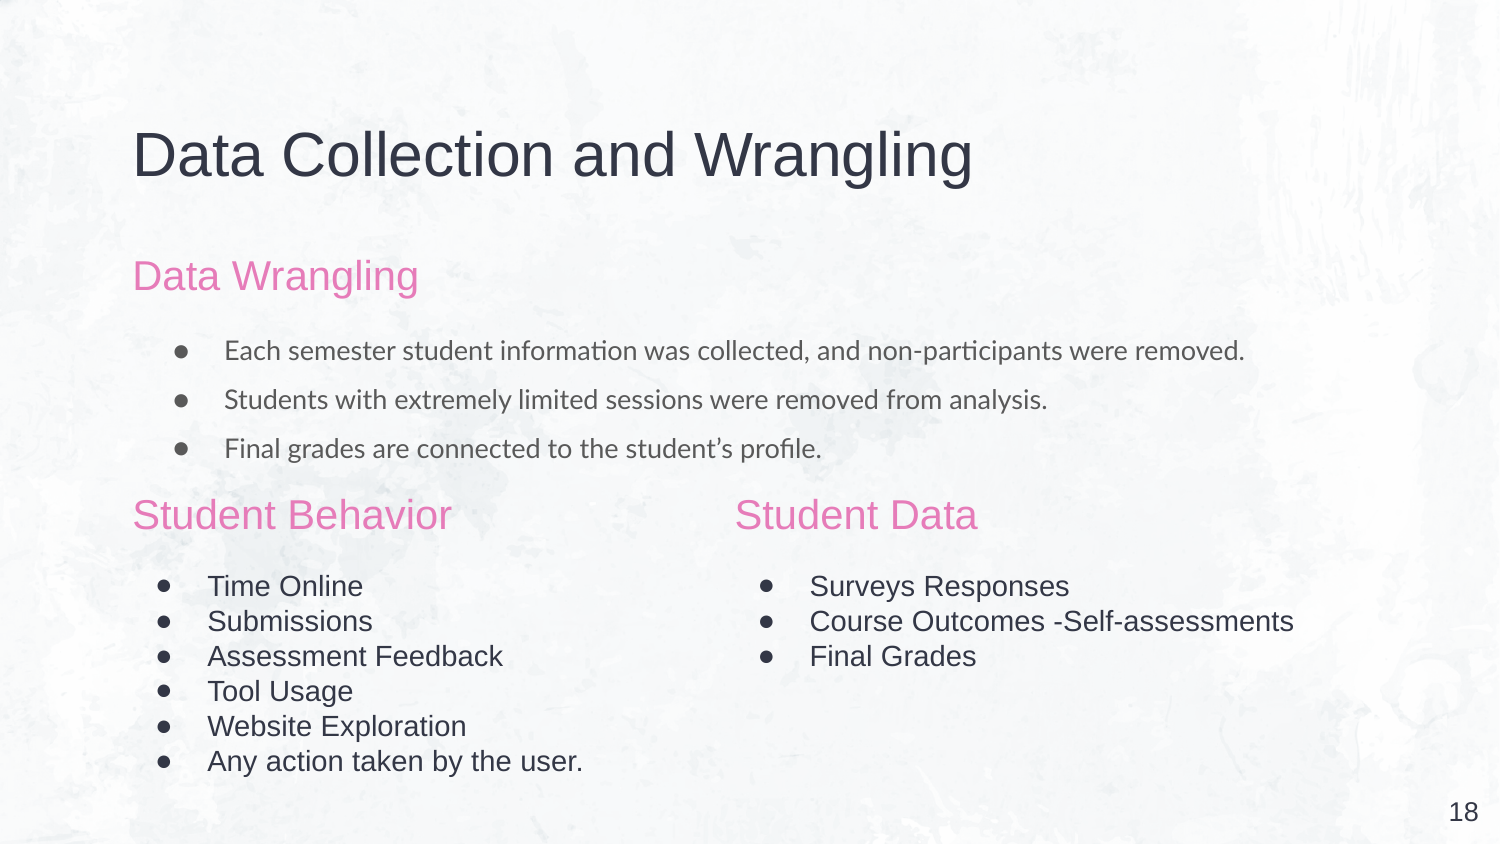

# Data Collection and Wrangling
Data Wrangling
Each semester student information was collected, and non-participants were removed.
Students with extremely limited sessions were removed from analysis.
Final grades are connected to the student’s profile.
Student Behavior
Student Data
Time Online
Submissions
Assessment Feedback
Tool Usage
Website Exploration
Any action taken by the user.
Surveys Responses
Course Outcomes -Self-assessments
Final Grades
18